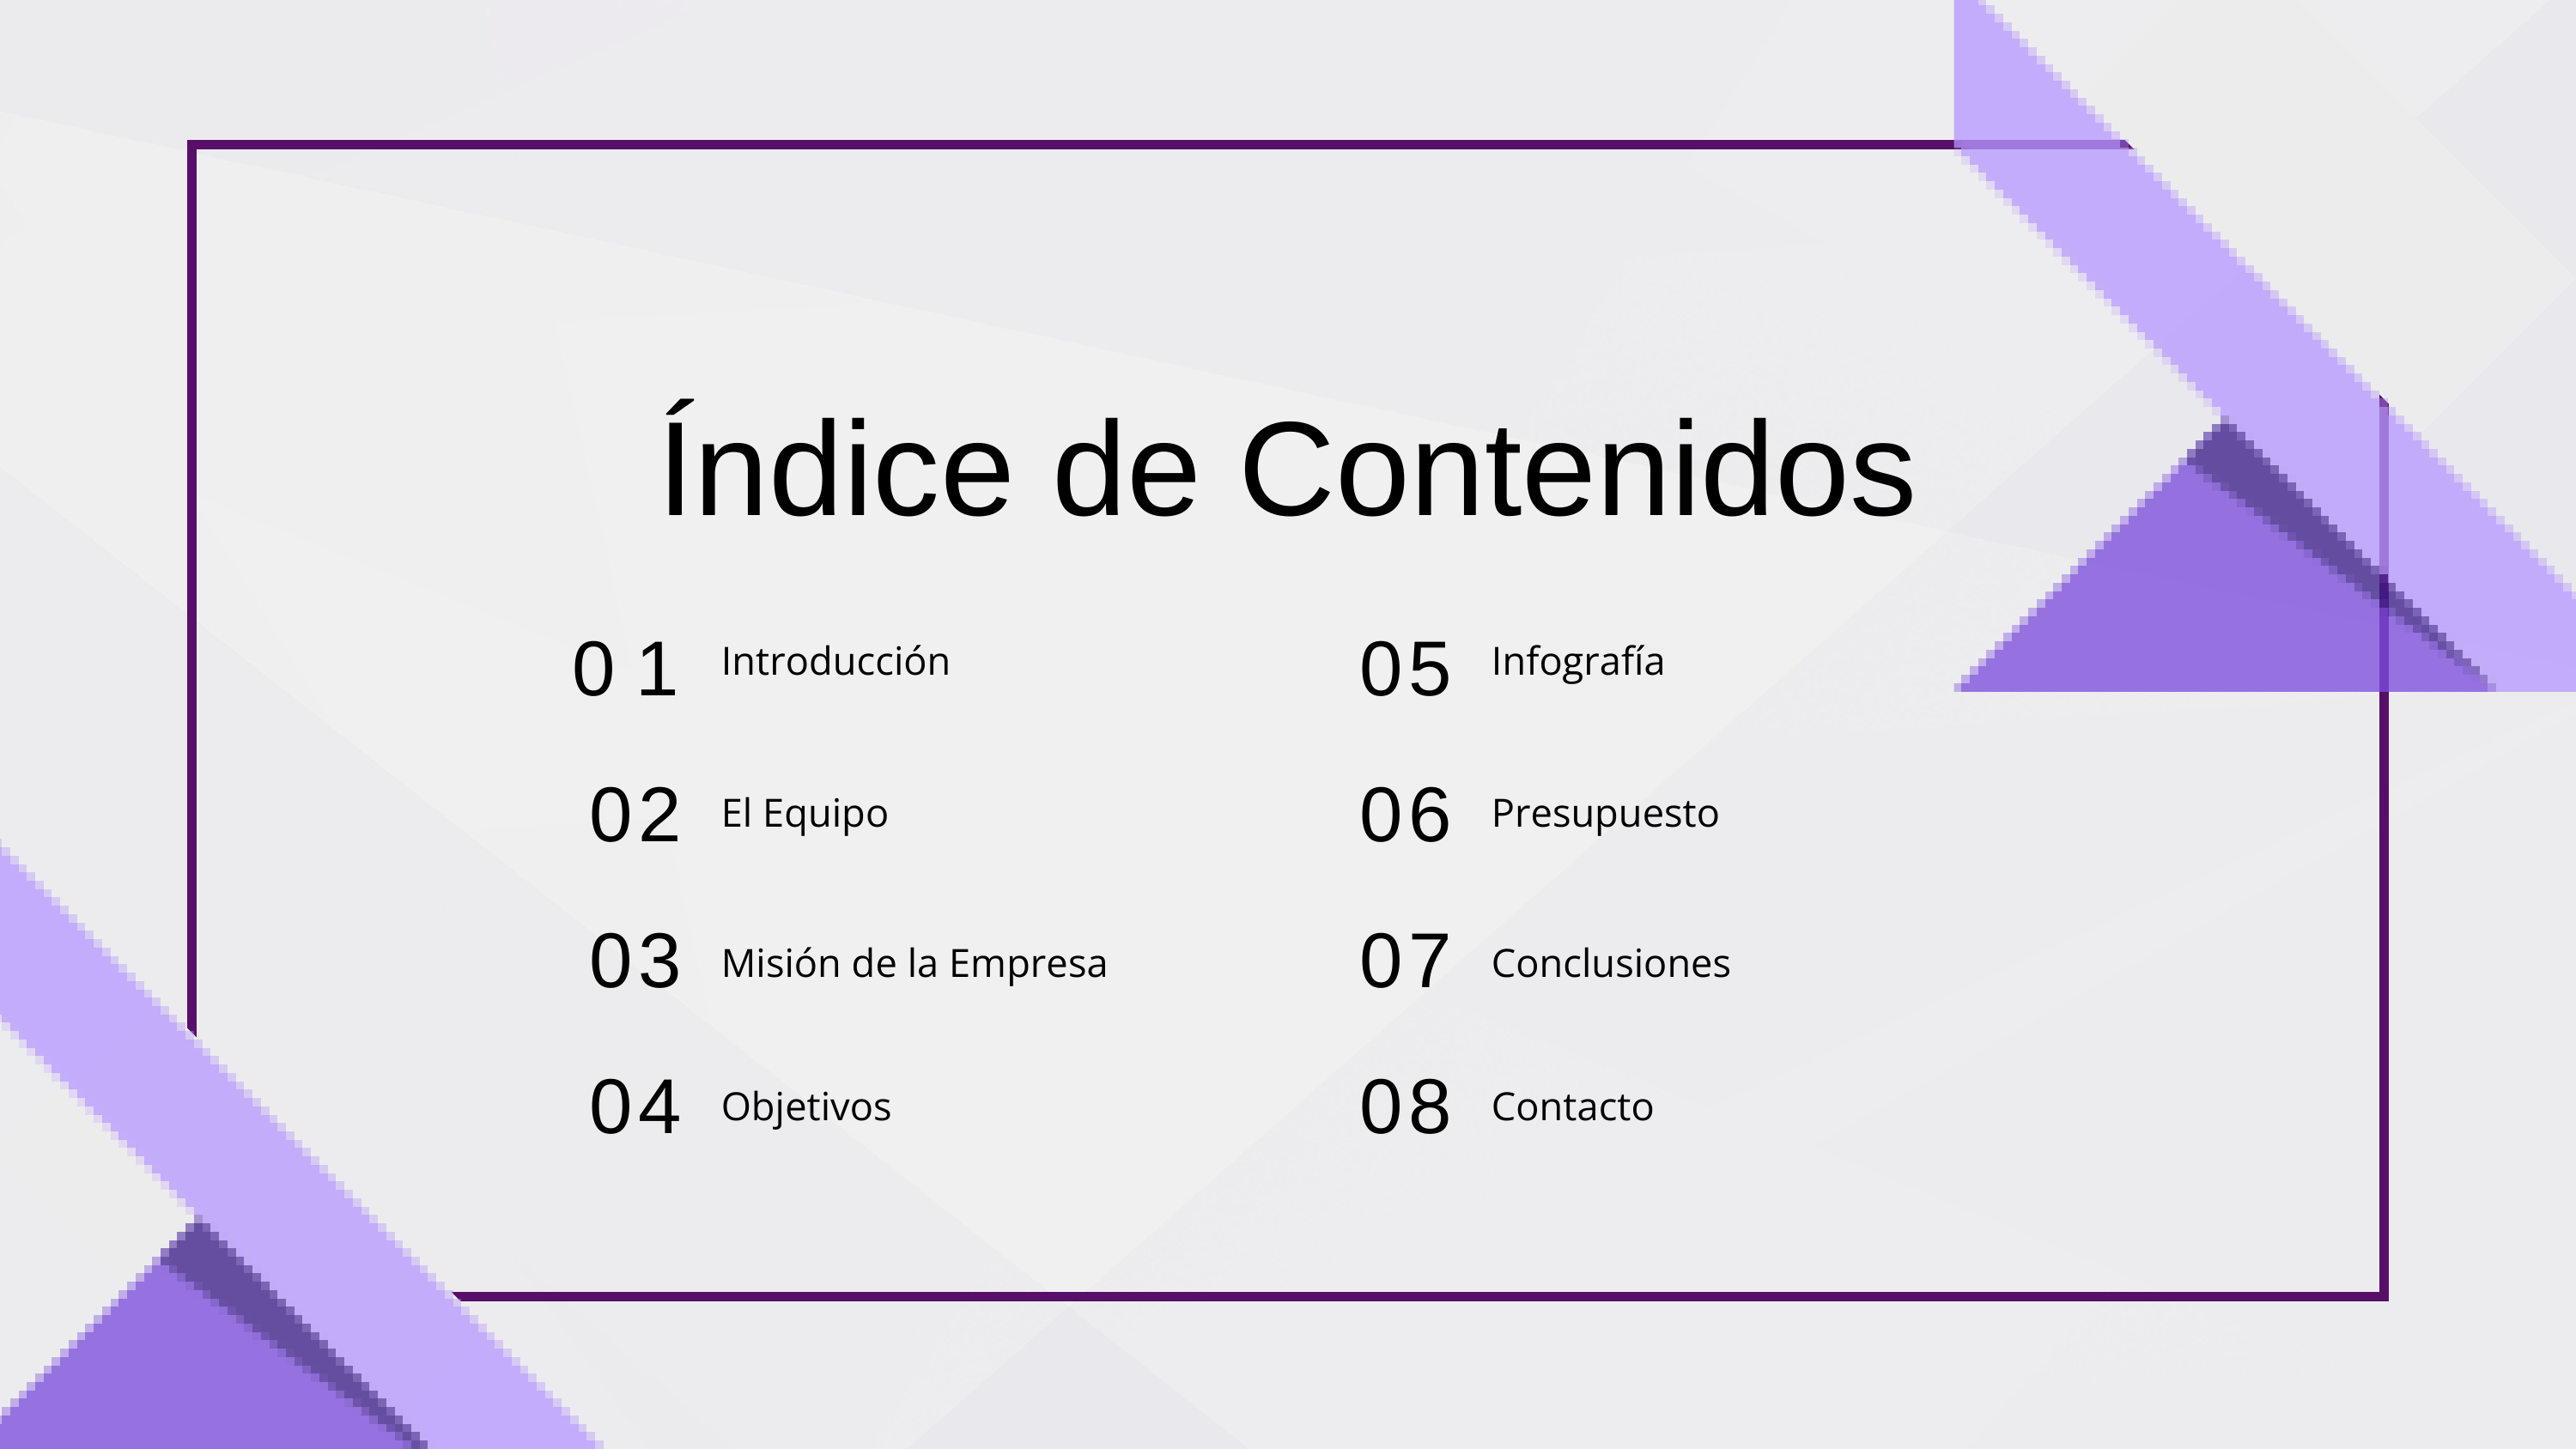

Índice de Contenidos
01
05
Introducción
Infografía
02
06

El Equipo
Presupuesto
03
07
Misión de la Empresa
Conclusiones
04
08
Objetivos
Contacto